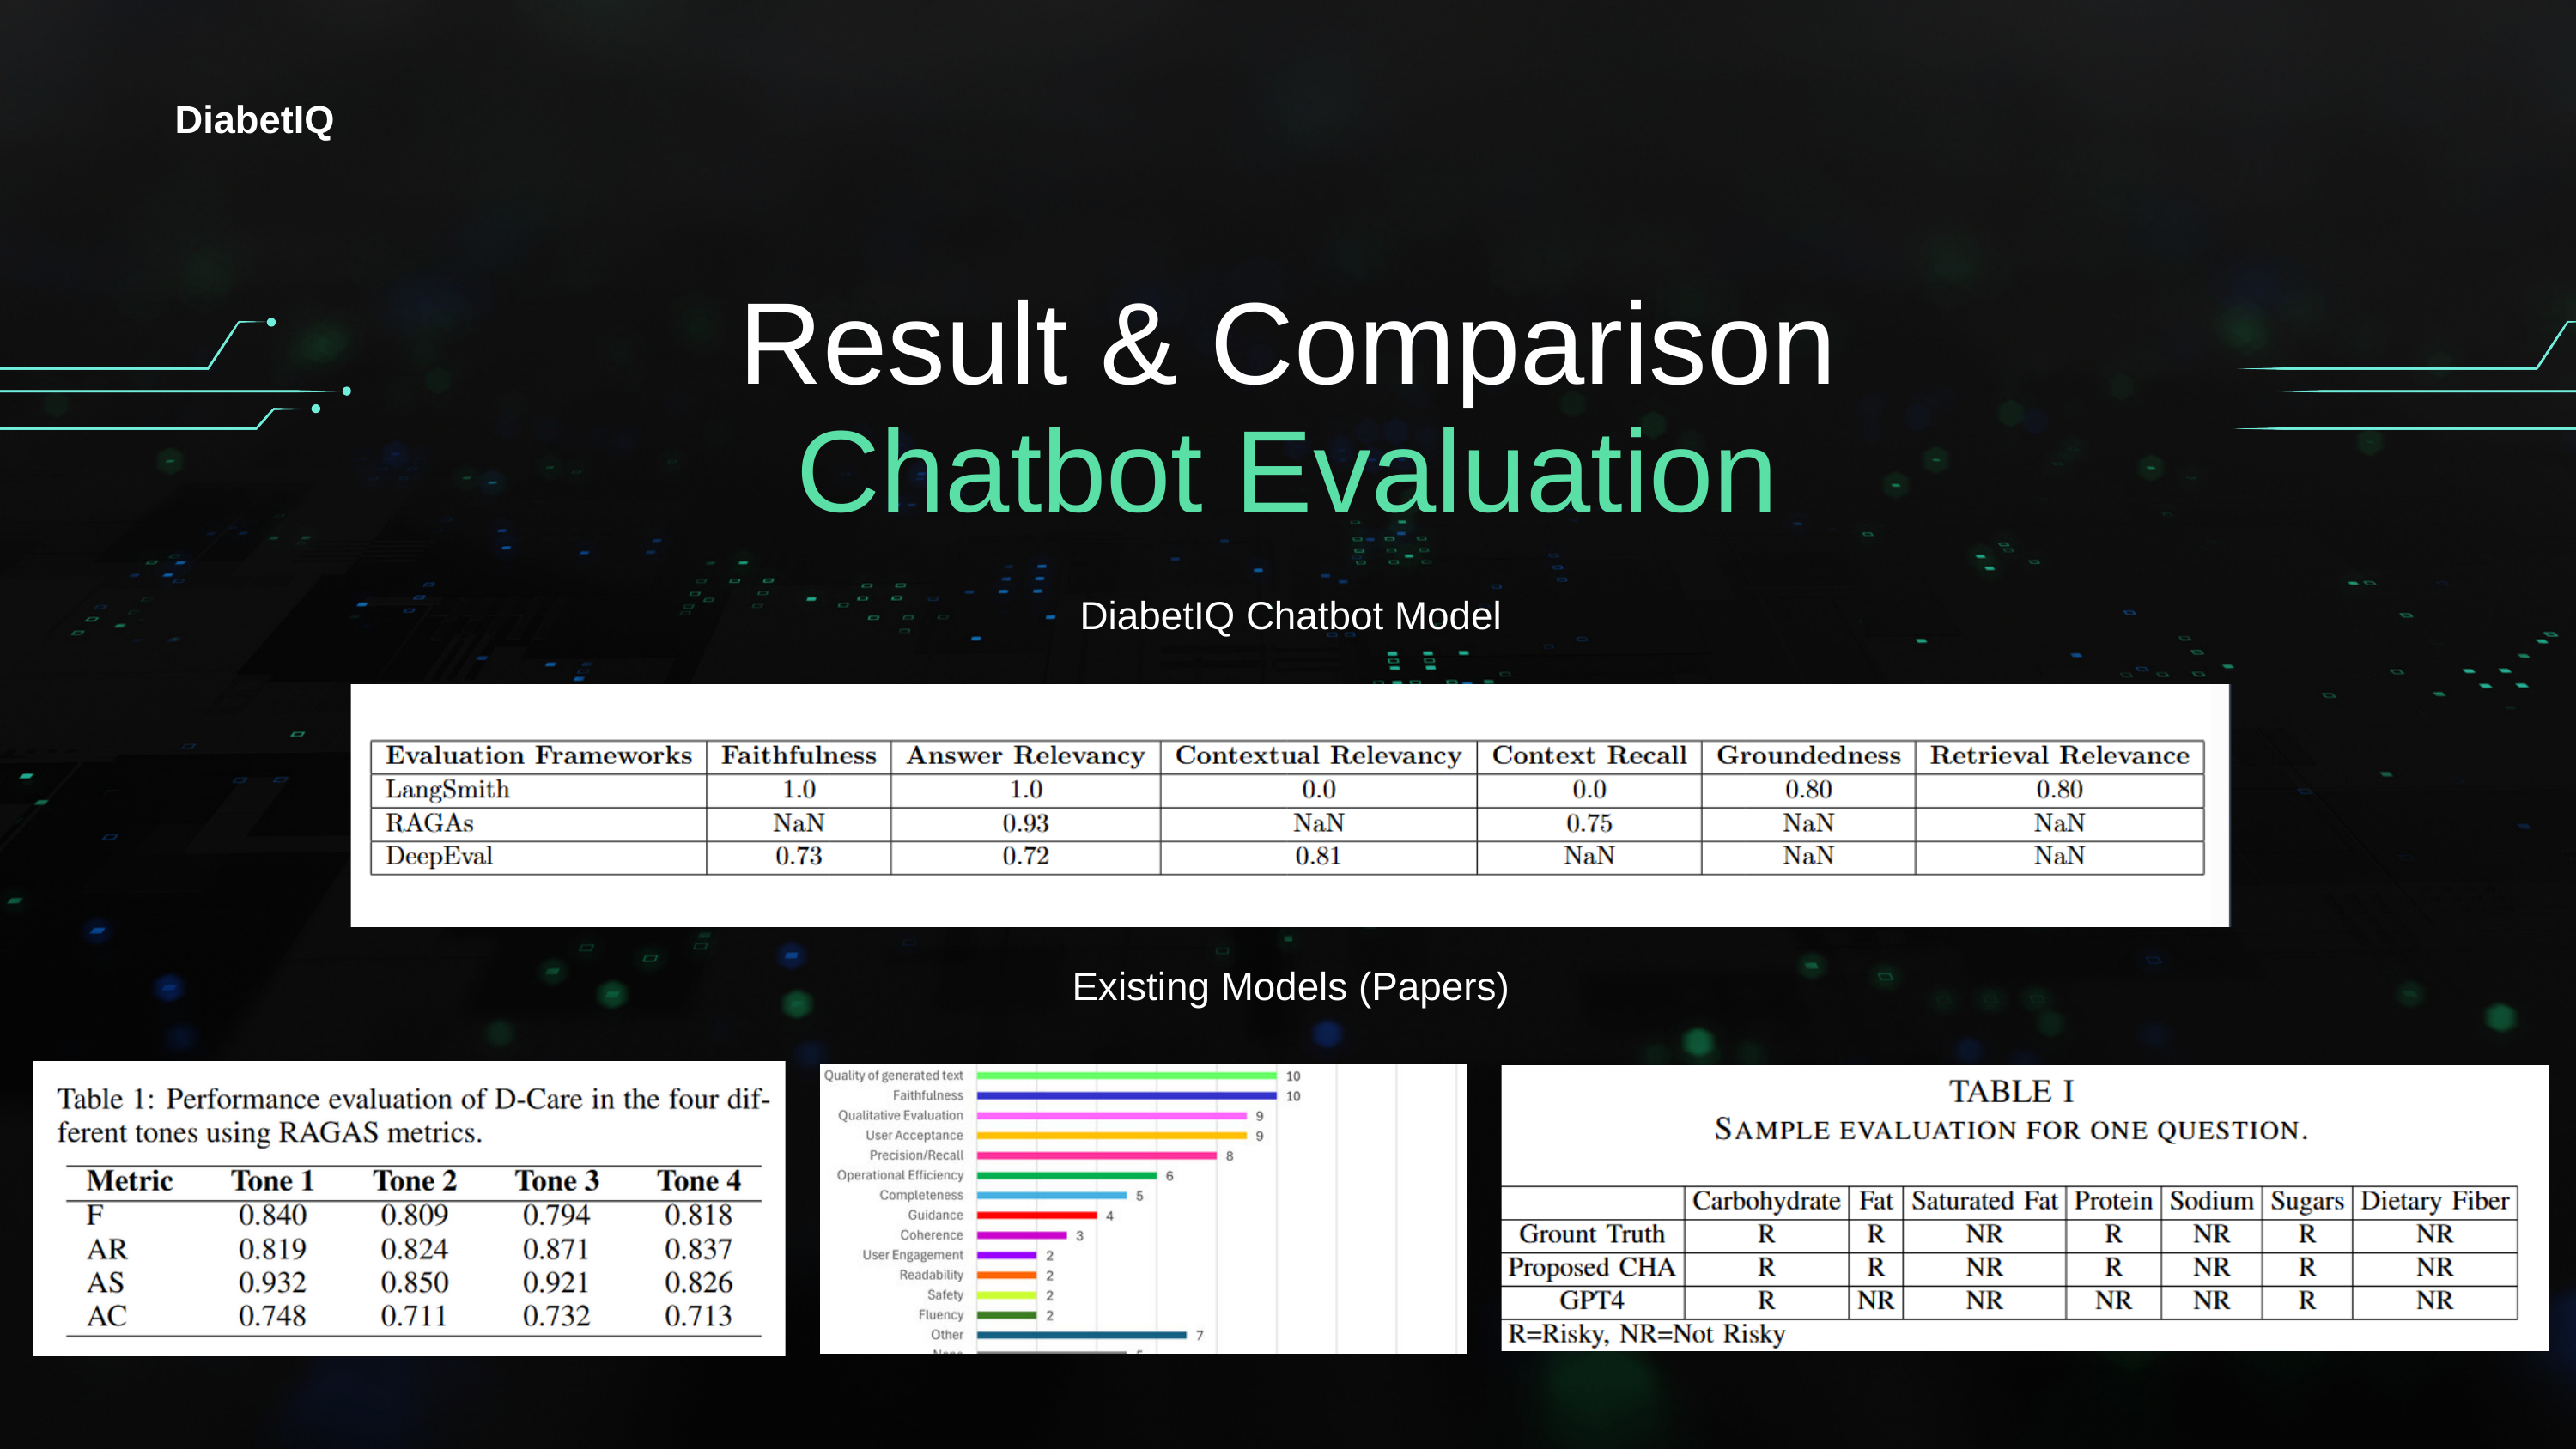

DiabetIQ
Result & Comparison

Chatbot Evaluation
DiabetIQ Chatbot Model

Existing Models (Papers)